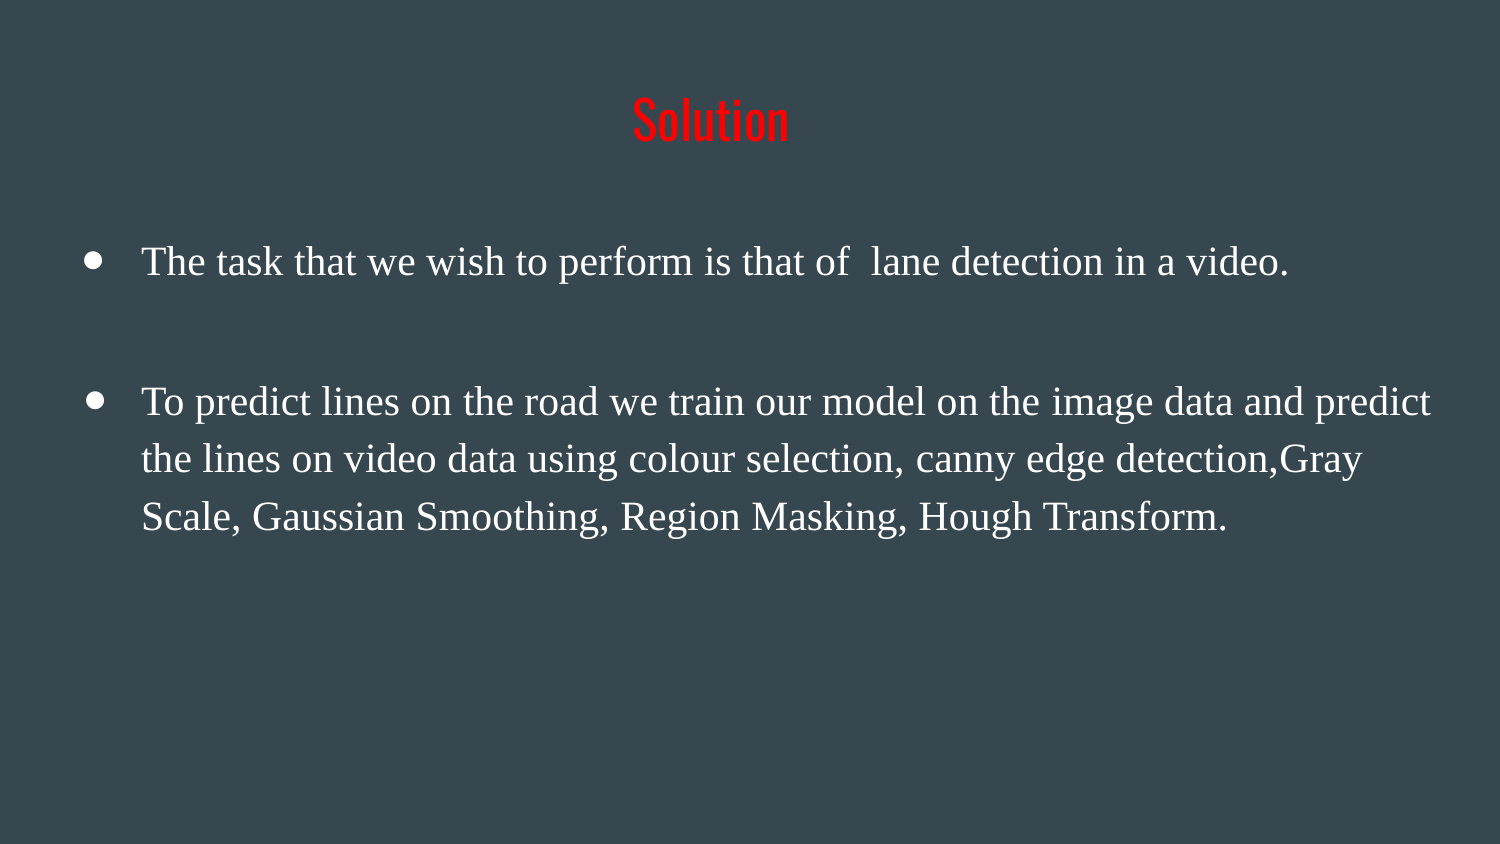

# Solution
The task that we wish to perform is that of  lane detection in a video.

To predict lines on the road we train our model on the image data and predict the lines on video data using colour selection, canny edge detection,Gray Scale, Gaussian Smoothing, Region Masking, Hough Transform.